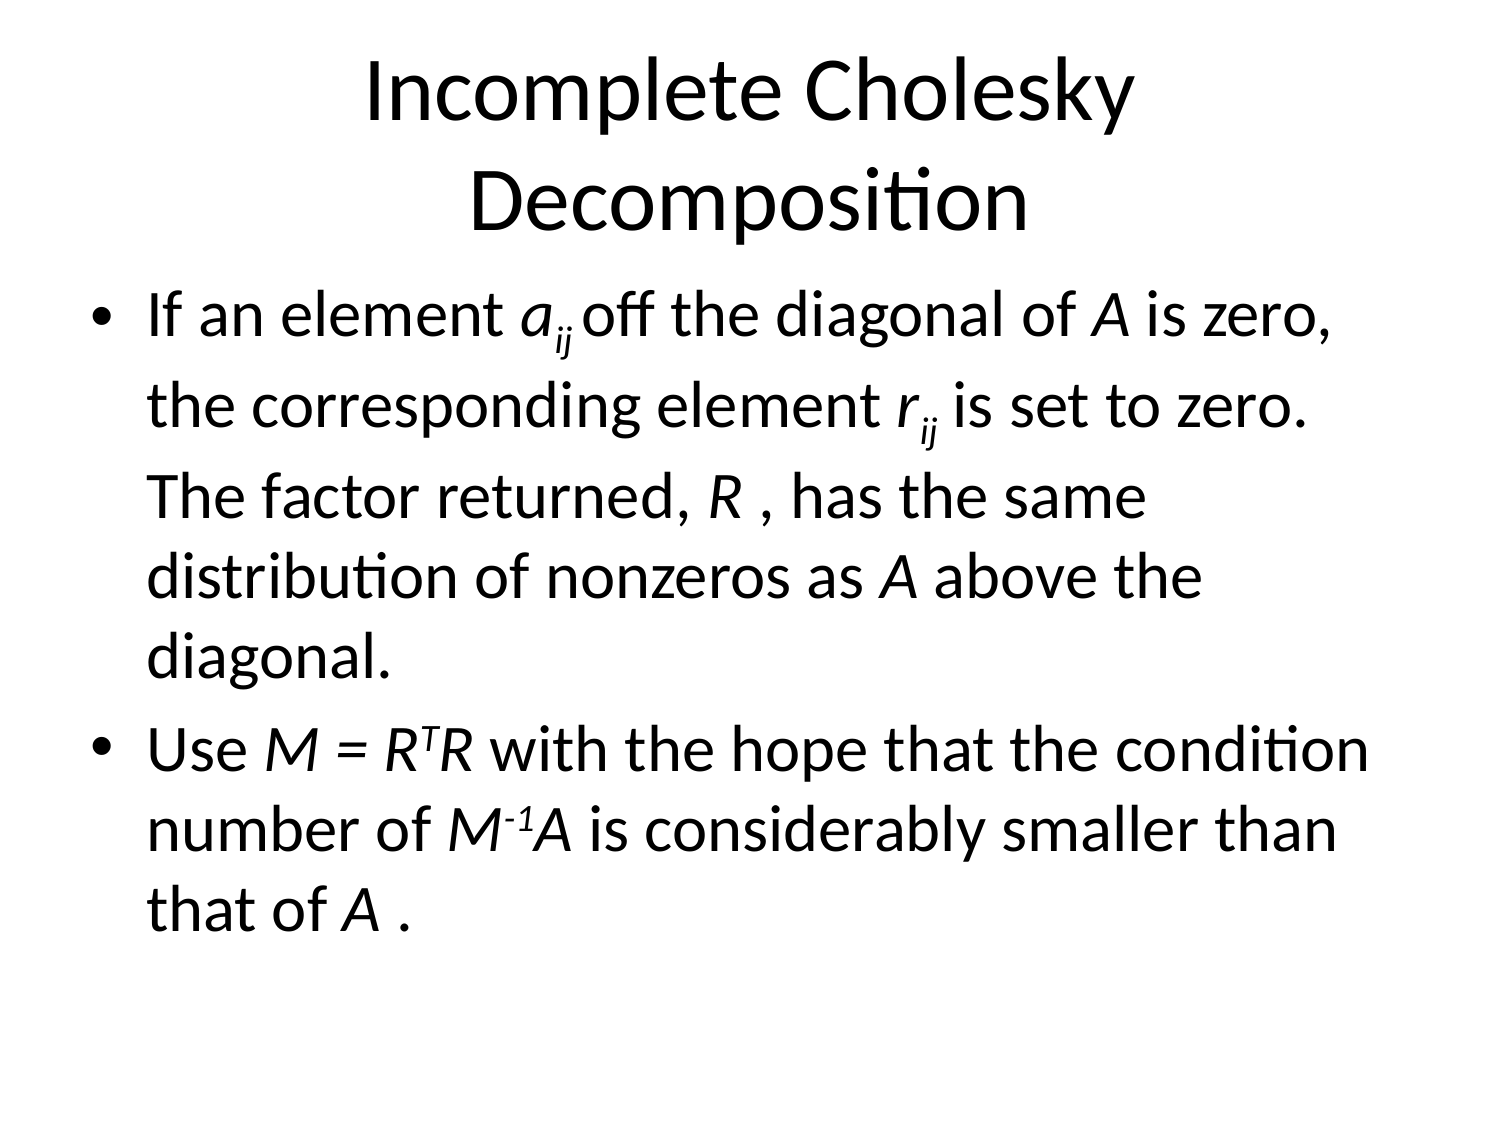

# Incomplete Cholesky Decomposition
If an element aij off the diagonal of A is zero, the corresponding element rij is set to zero. The factor returned, R , has the same distribution of nonzeros as A above the diagonal.
Use M = RTR with the hope that the condition number of M-1A is considerably smaller than that of A .